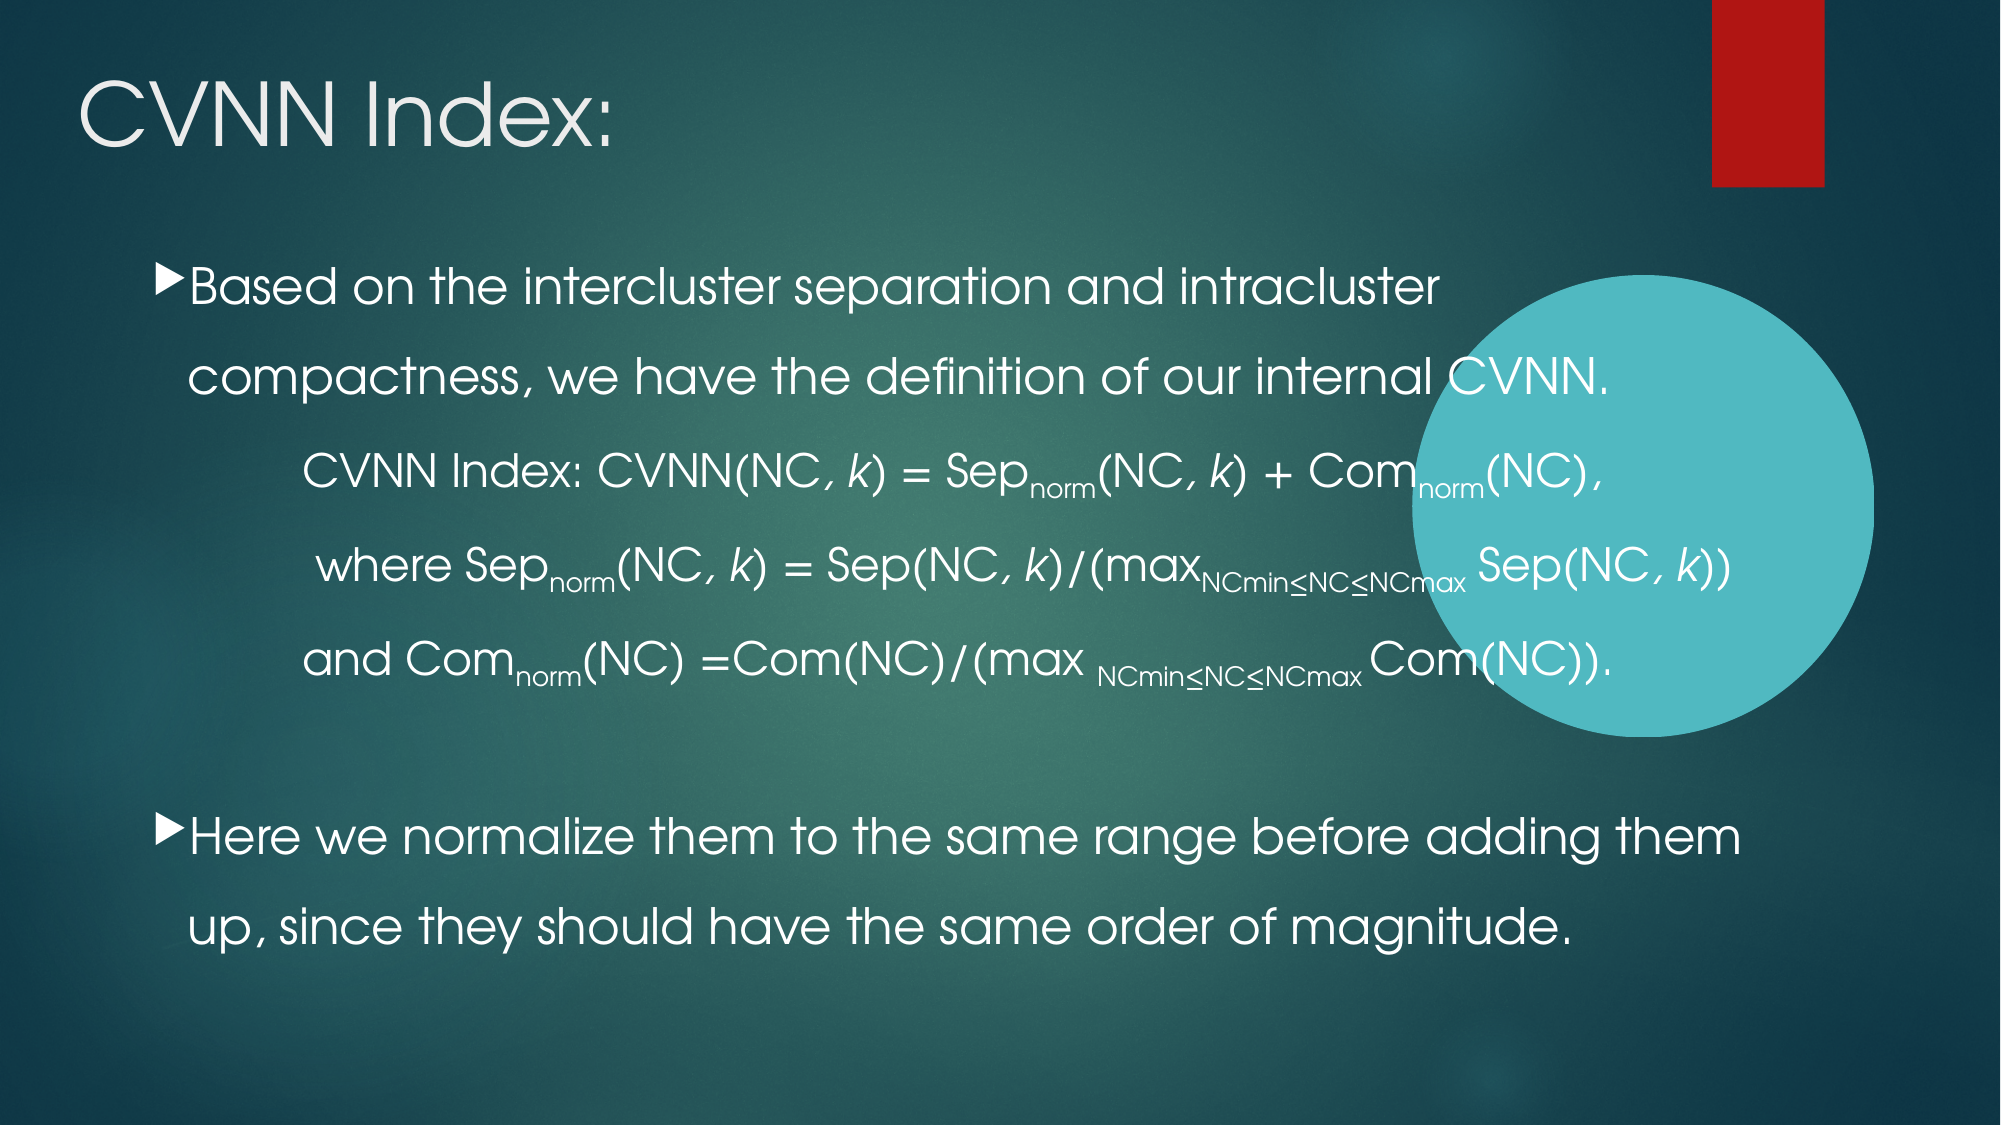

CVNN Index:
Based on the intercluster separation and intracluster compactness, we have the definition of our internal CVNN.
	CVNN Index: CVNN(NC, k) = Sepnorm(NC, k) + Comnorm(NC),
	 where Sepnorm(NC, k) = Sep(NC, k)/(maxNCmin≤NC≤NCmax Sep(NC, k)) 	and Comnorm(NC) =Com(NC)/(max NCmin≤NC≤NCmax Com(NC)).

Here we normalize them to the same range before adding them up, since they should have the same order of magnitude.